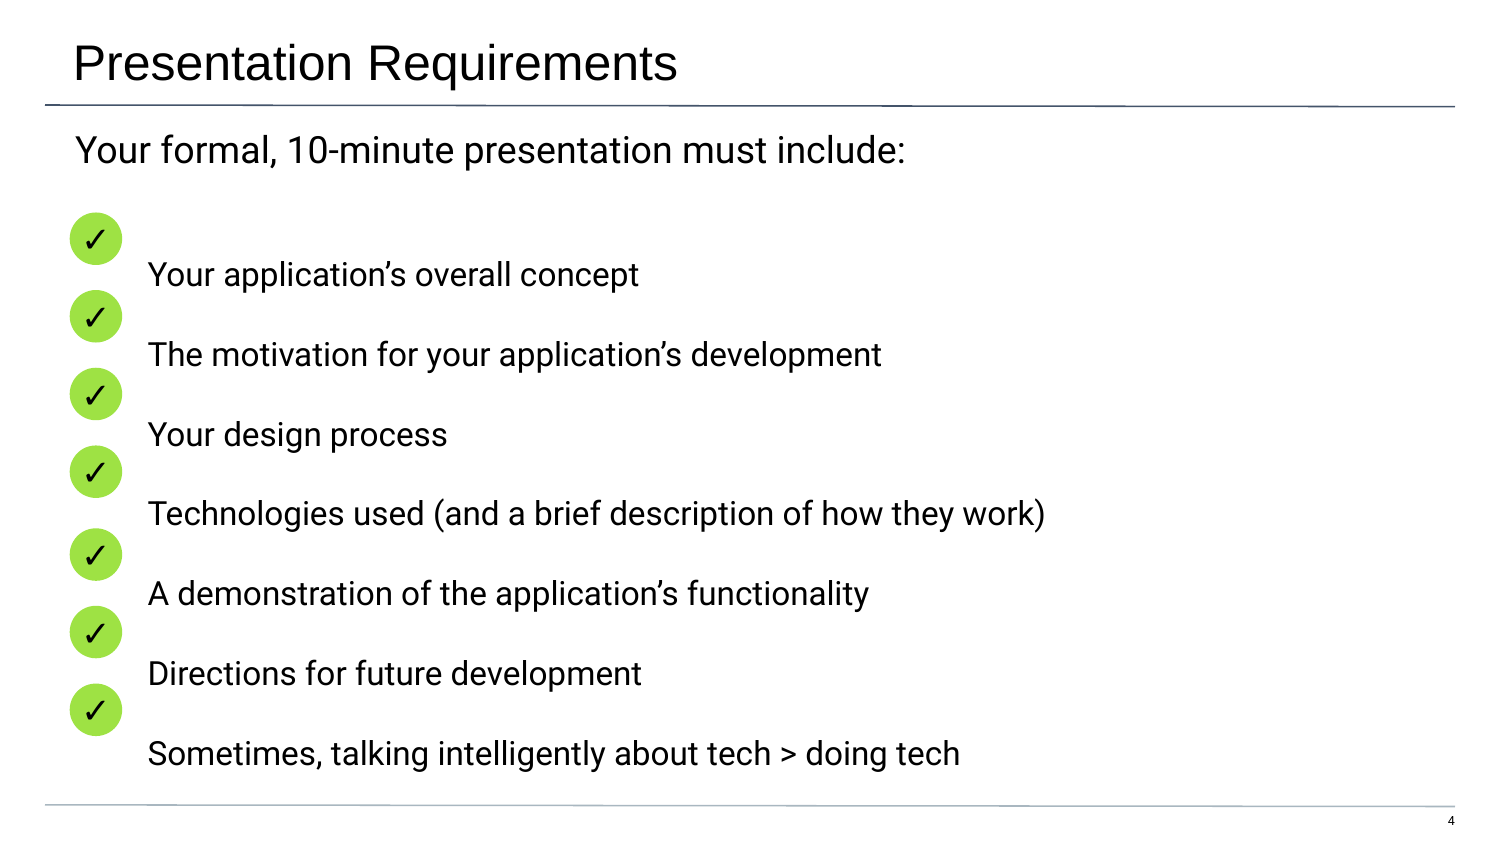

# Presentation Requirements

Your formal, 10-minute presentation must include:
Your application’s overall concept
The motivation for your application’s development
Your design process
Technologies used (and a brief description of how they work)
A demonstration of the application’s functionality
Directions for future development
Sometimes, talking intelligently about tech > doing tech
✓
✓
✓
✓
✓
✓
✓